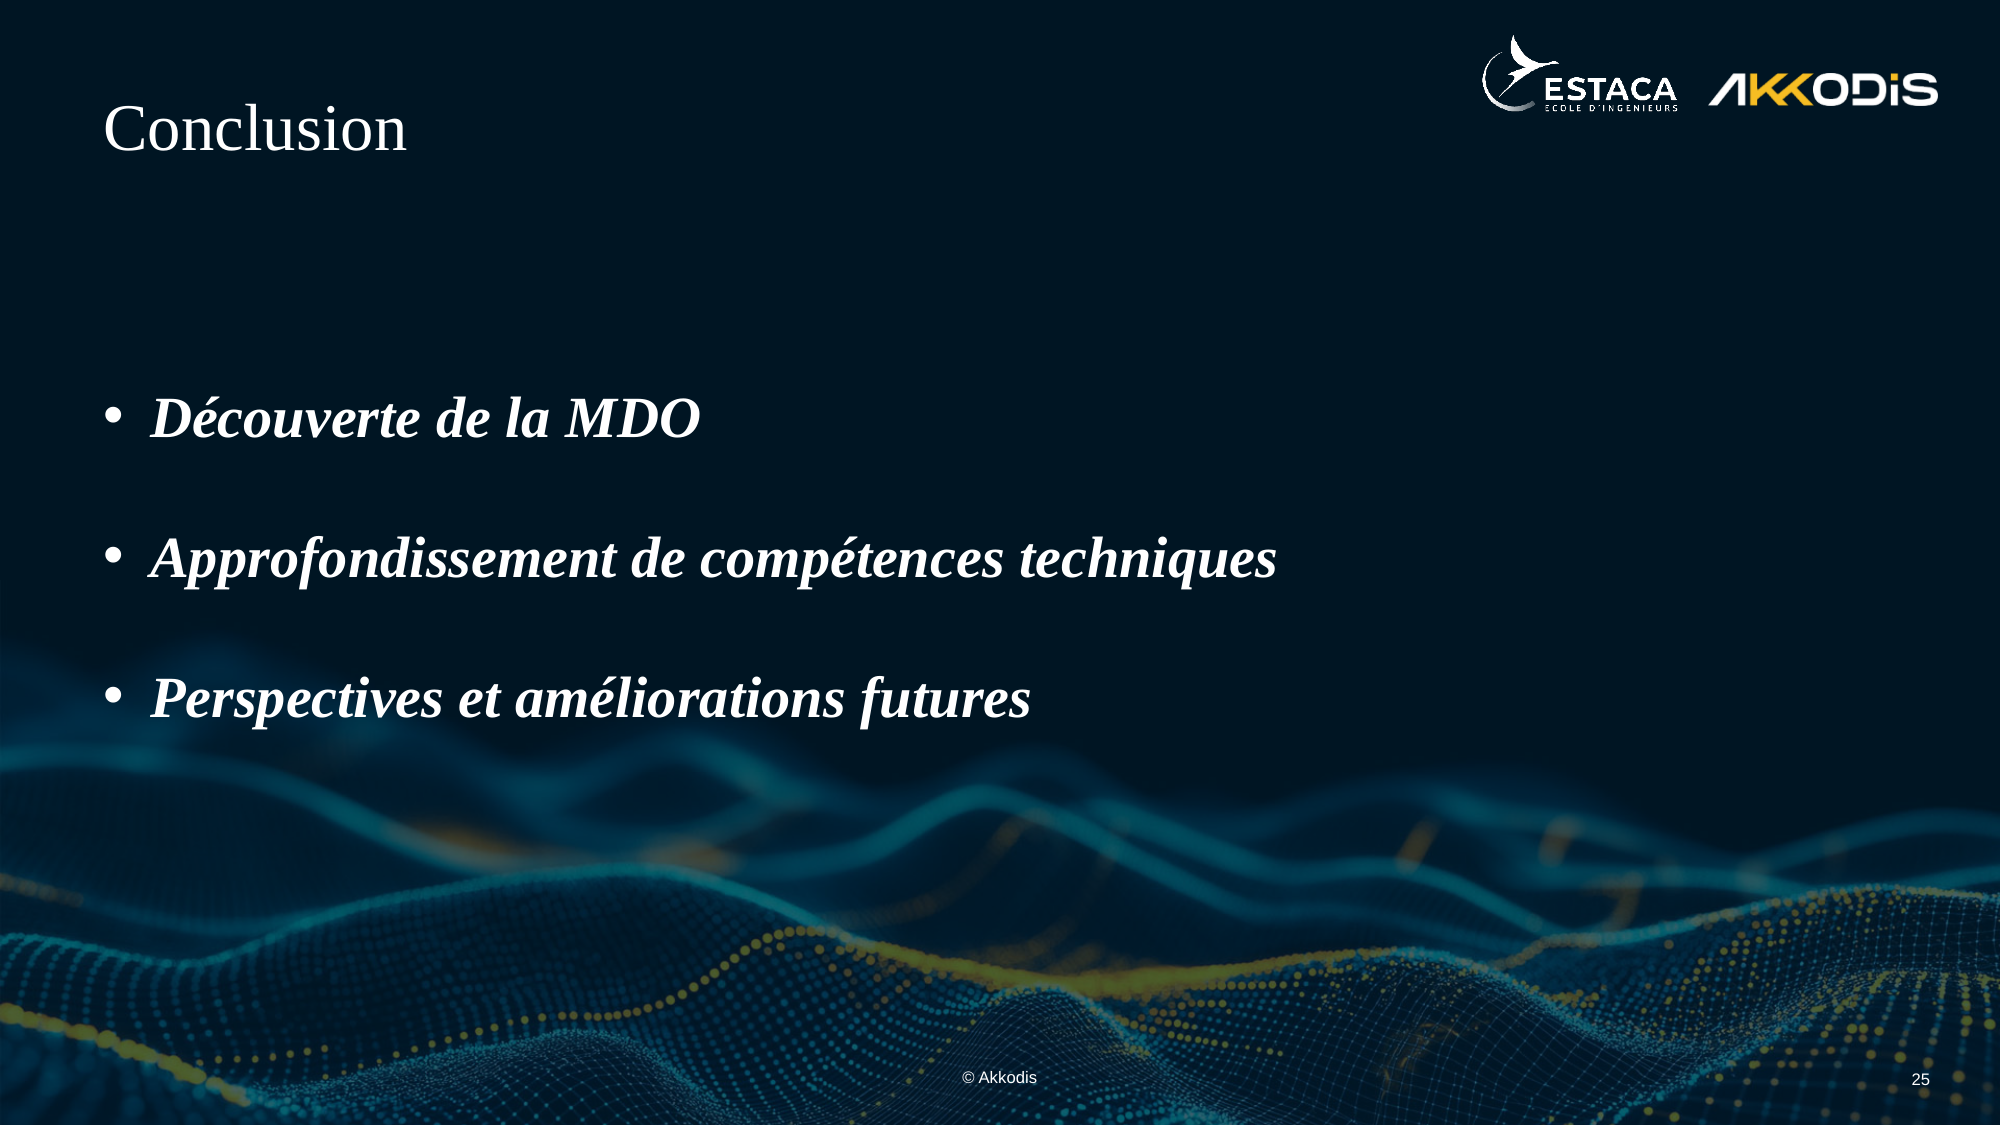

Conclusion
Découverte de la MDO

Approfondissement de compétences techniques

Perspectives et améliorations futures